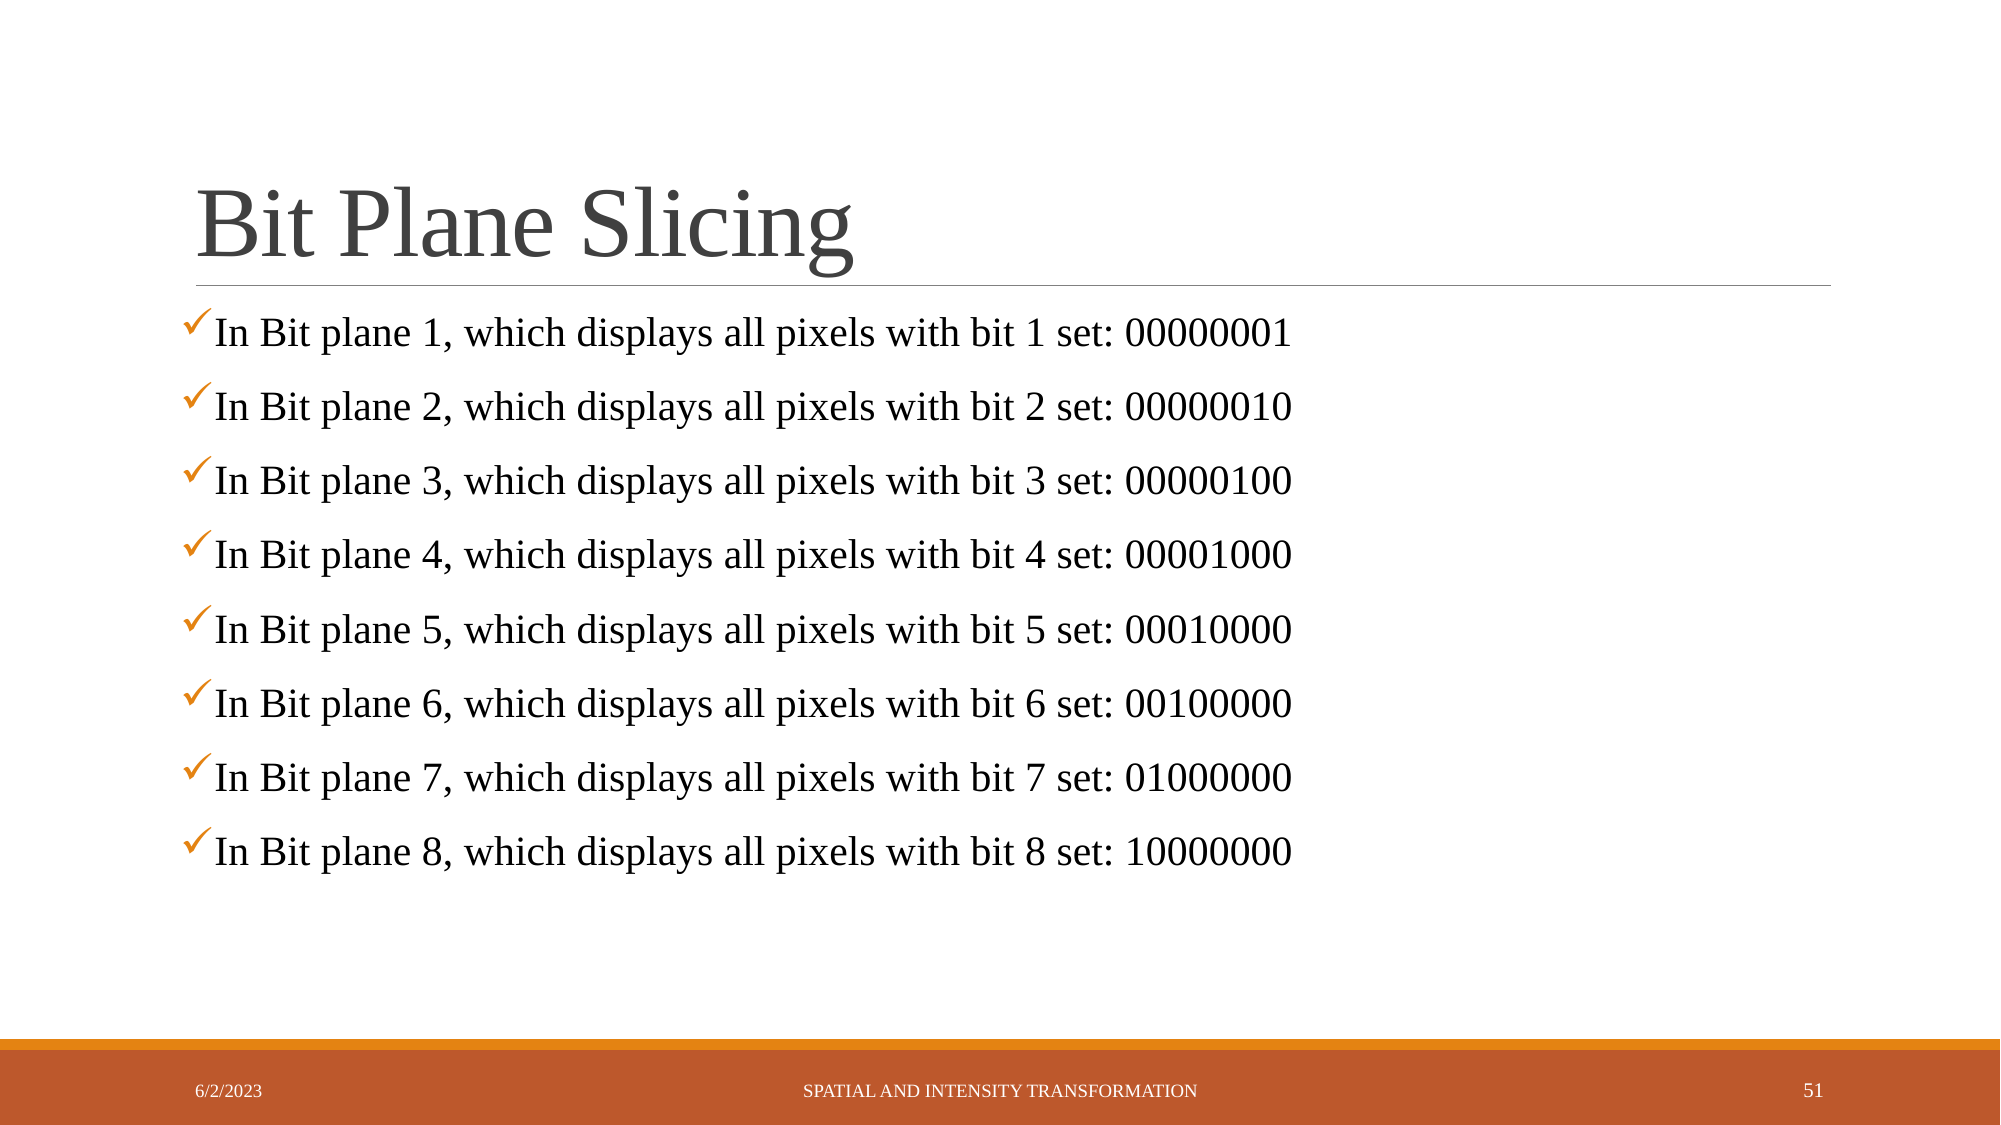

# Bit Plane Slicing
In Bit plane 1, which displays all pixels with bit 1 set: 00000001
In Bit plane 2, which displays all pixels with bit 2 set: 00000010
In Bit plane 3, which displays all pixels with bit 3 set: 00000100
In Bit plane 4, which displays all pixels with bit 4 set: 00001000
In Bit plane 5, which displays all pixels with bit 5 set: 00010000
In Bit plane 6, which displays all pixels with bit 6 set: 00100000
In Bit plane 7, which displays all pixels with bit 7 set: 01000000
In Bit plane 8, which displays all pixels with bit 8 set: 10000000

6/2/2023
Spatial and Intensity Transformation
51